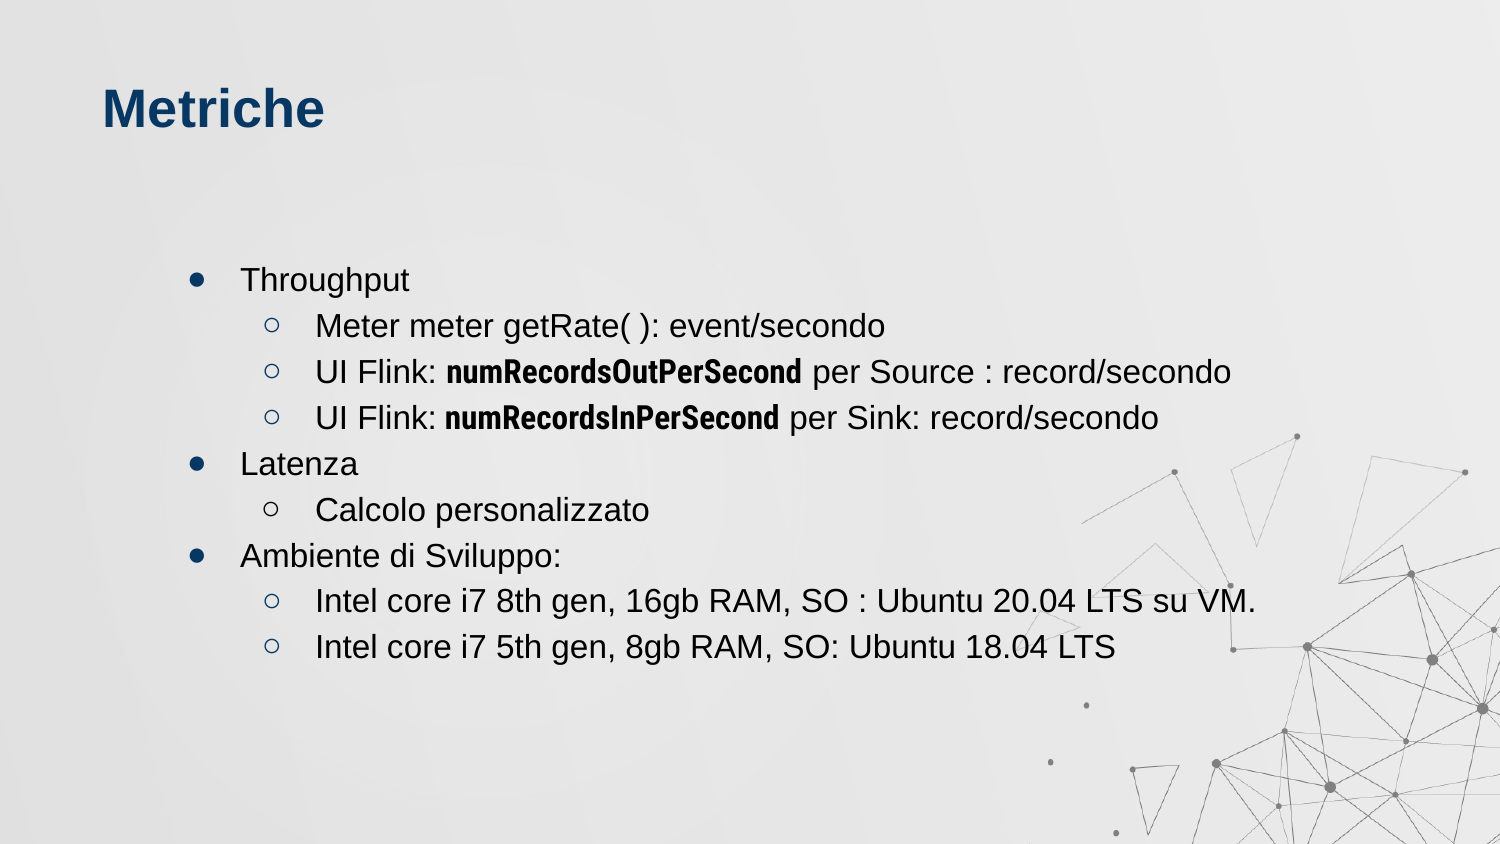

# Metriche
Throughput
Meter meter getRate( ): event/secondo
UI Flink: numRecordsOutPerSecond per Source : record/secondo
UI Flink: numRecordsInPerSecond per Sink: record/secondo
Latenza
Calcolo personalizzato
Ambiente di Sviluppo:
Intel core i7 8th gen, 16gb RAM, SO : Ubuntu 20.04 LTS su VM.
Intel core i7 5th gen, 8gb RAM, SO: Ubuntu 18.04 LTS